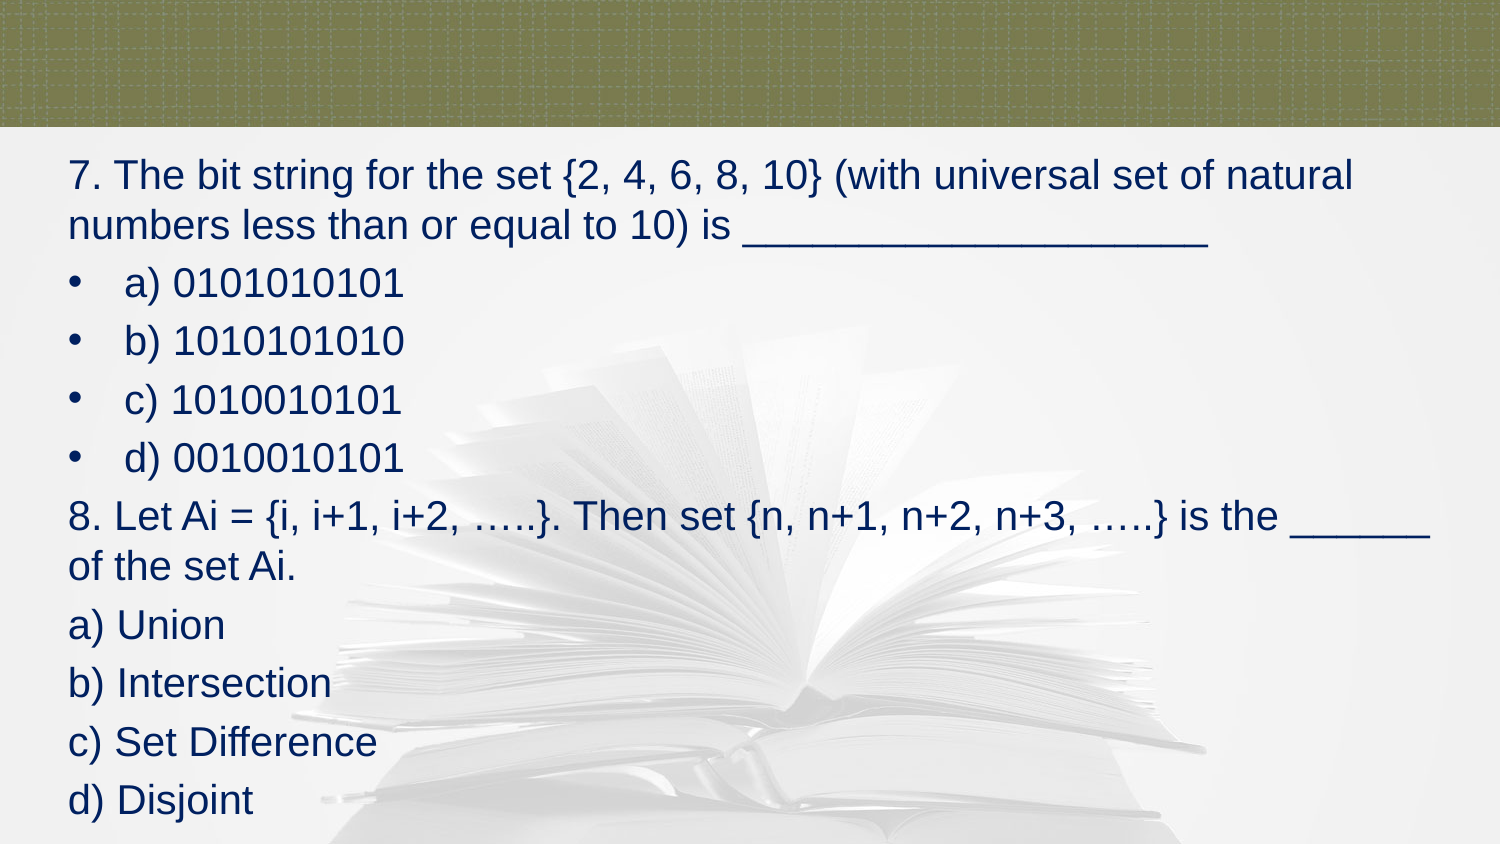

7. The bit string for the set {2, 4, 6, 8, 10} (with universal set of natural numbers less than or equal to 10) is ____________________
a) 0101010101
b) 1010101010
c) 1010010101
d) 0010010101
8. Let Ai = {i, i+1, i+2, …..}. Then set {n, n+1, n+2, n+3, …..} is the ______ of the set Ai.
a) Union
b) Intersection
c) Set Difference
d) Disjoint